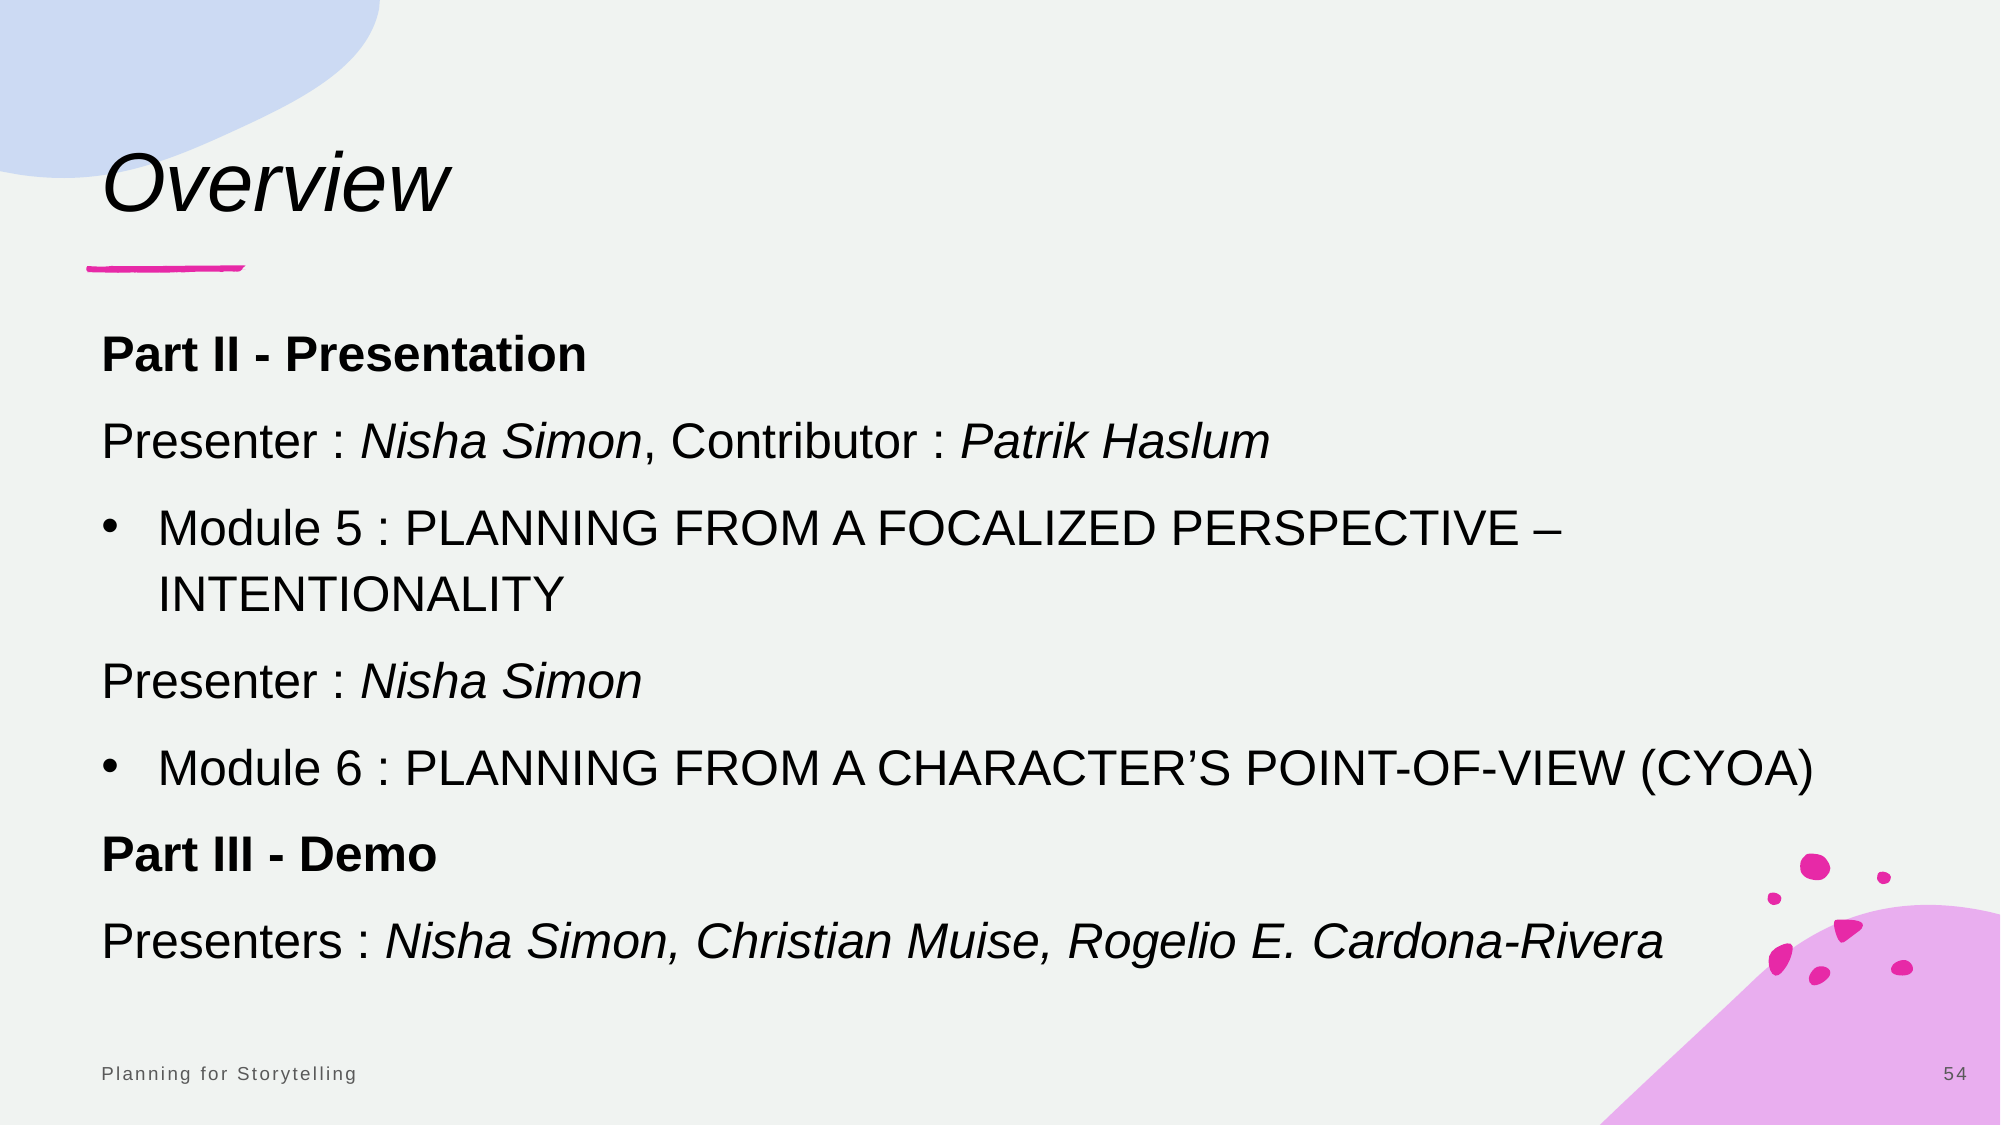

# Overview
Part II - Presentation
Presenter : Nisha Simon, Contributor : Patrik Haslum
Module 5 : PLANNING FROM A FOCALIZED PERSPECTIVE – INTENTIONALITY
Presenter : Nisha Simon
Module 6 : PLANNING FROM A CHARACTER’S POINT-OF-VIEW (CYOA)
Part III - Demo
Presenters : Nisha Simon, Christian Muise, Rogelio E. Cardona-Rivera

Planning for Storytelling
54